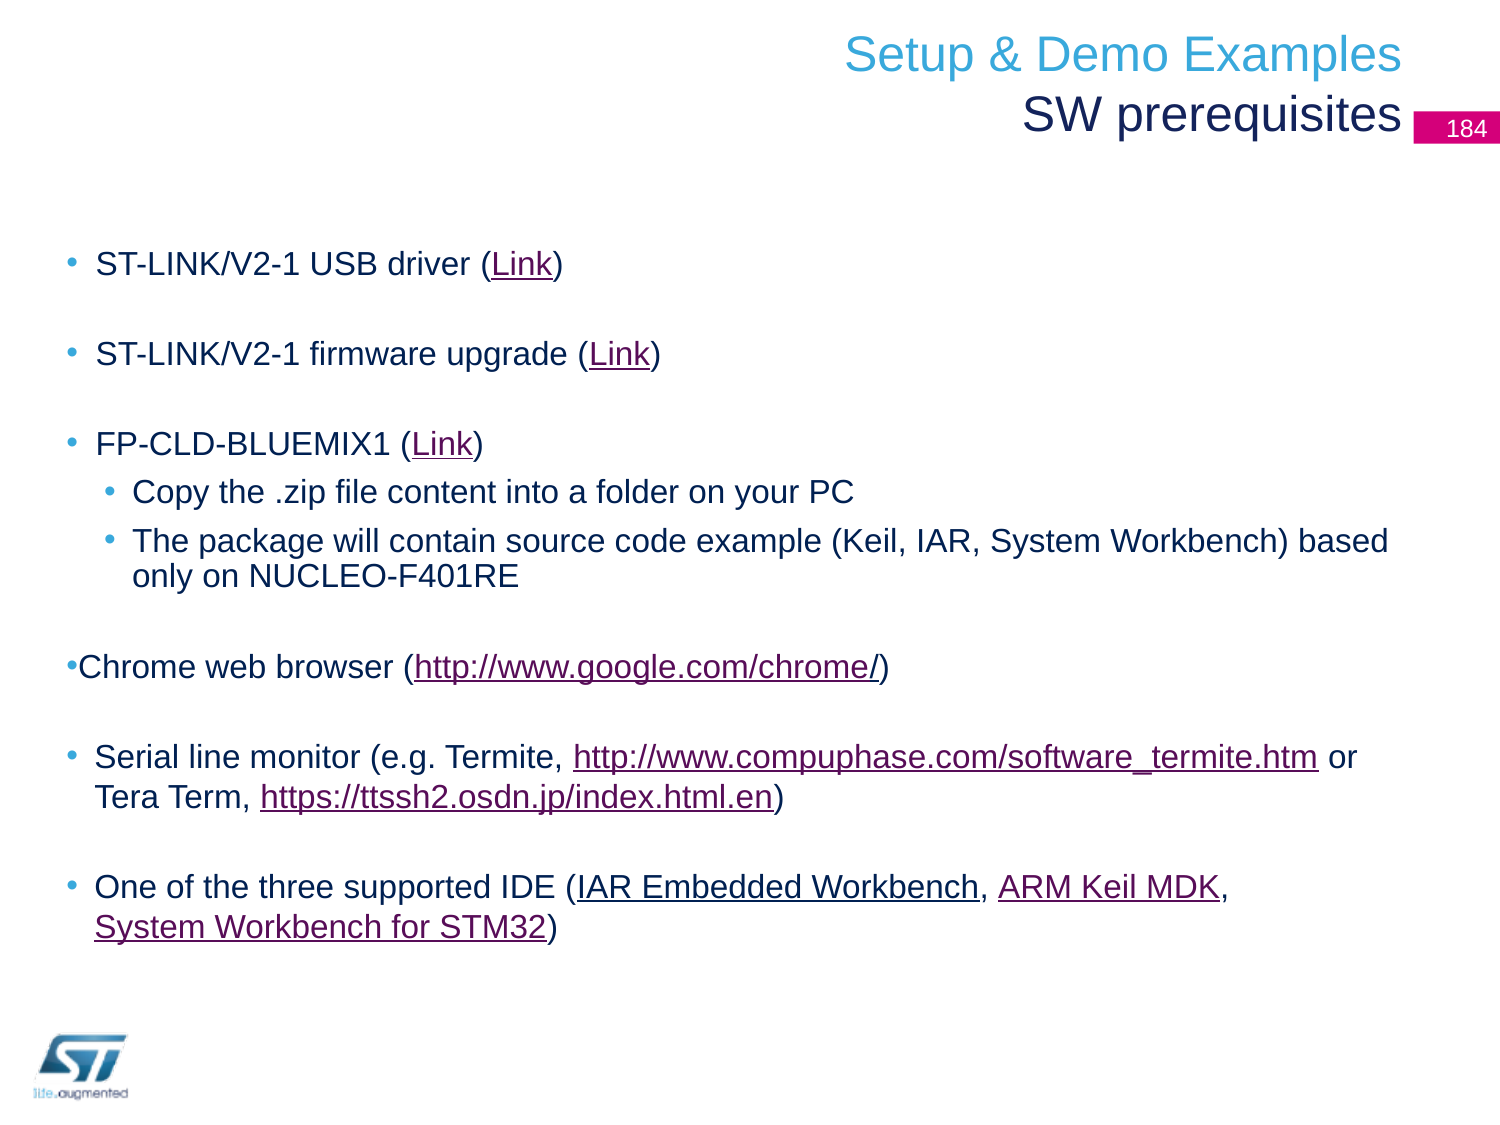

# Setup & Demo Examples SW prerequisites
184
ST-LINK/V2-1 USB driver (Link)
ST-LINK/V2-1 firmware upgrade (Link)
FP-CLD-BLUEMIX1 (Link)
Copy the .zip file content into a folder on your PC
The package will contain source code example (Keil, IAR, System Workbench) based only on NUCLEO-F401RE
Chrome web browser (http://www.google.com/chrome/)
Serial line monitor (e.g. Termite, http://www.compuphase.com/software_termite.htm or Tera Term, https://ttssh2.osdn.jp/index.html.en)
One of the three supported IDE (IAR Embedded Workbench, ARM Keil MDK, System Workbench for STM32)